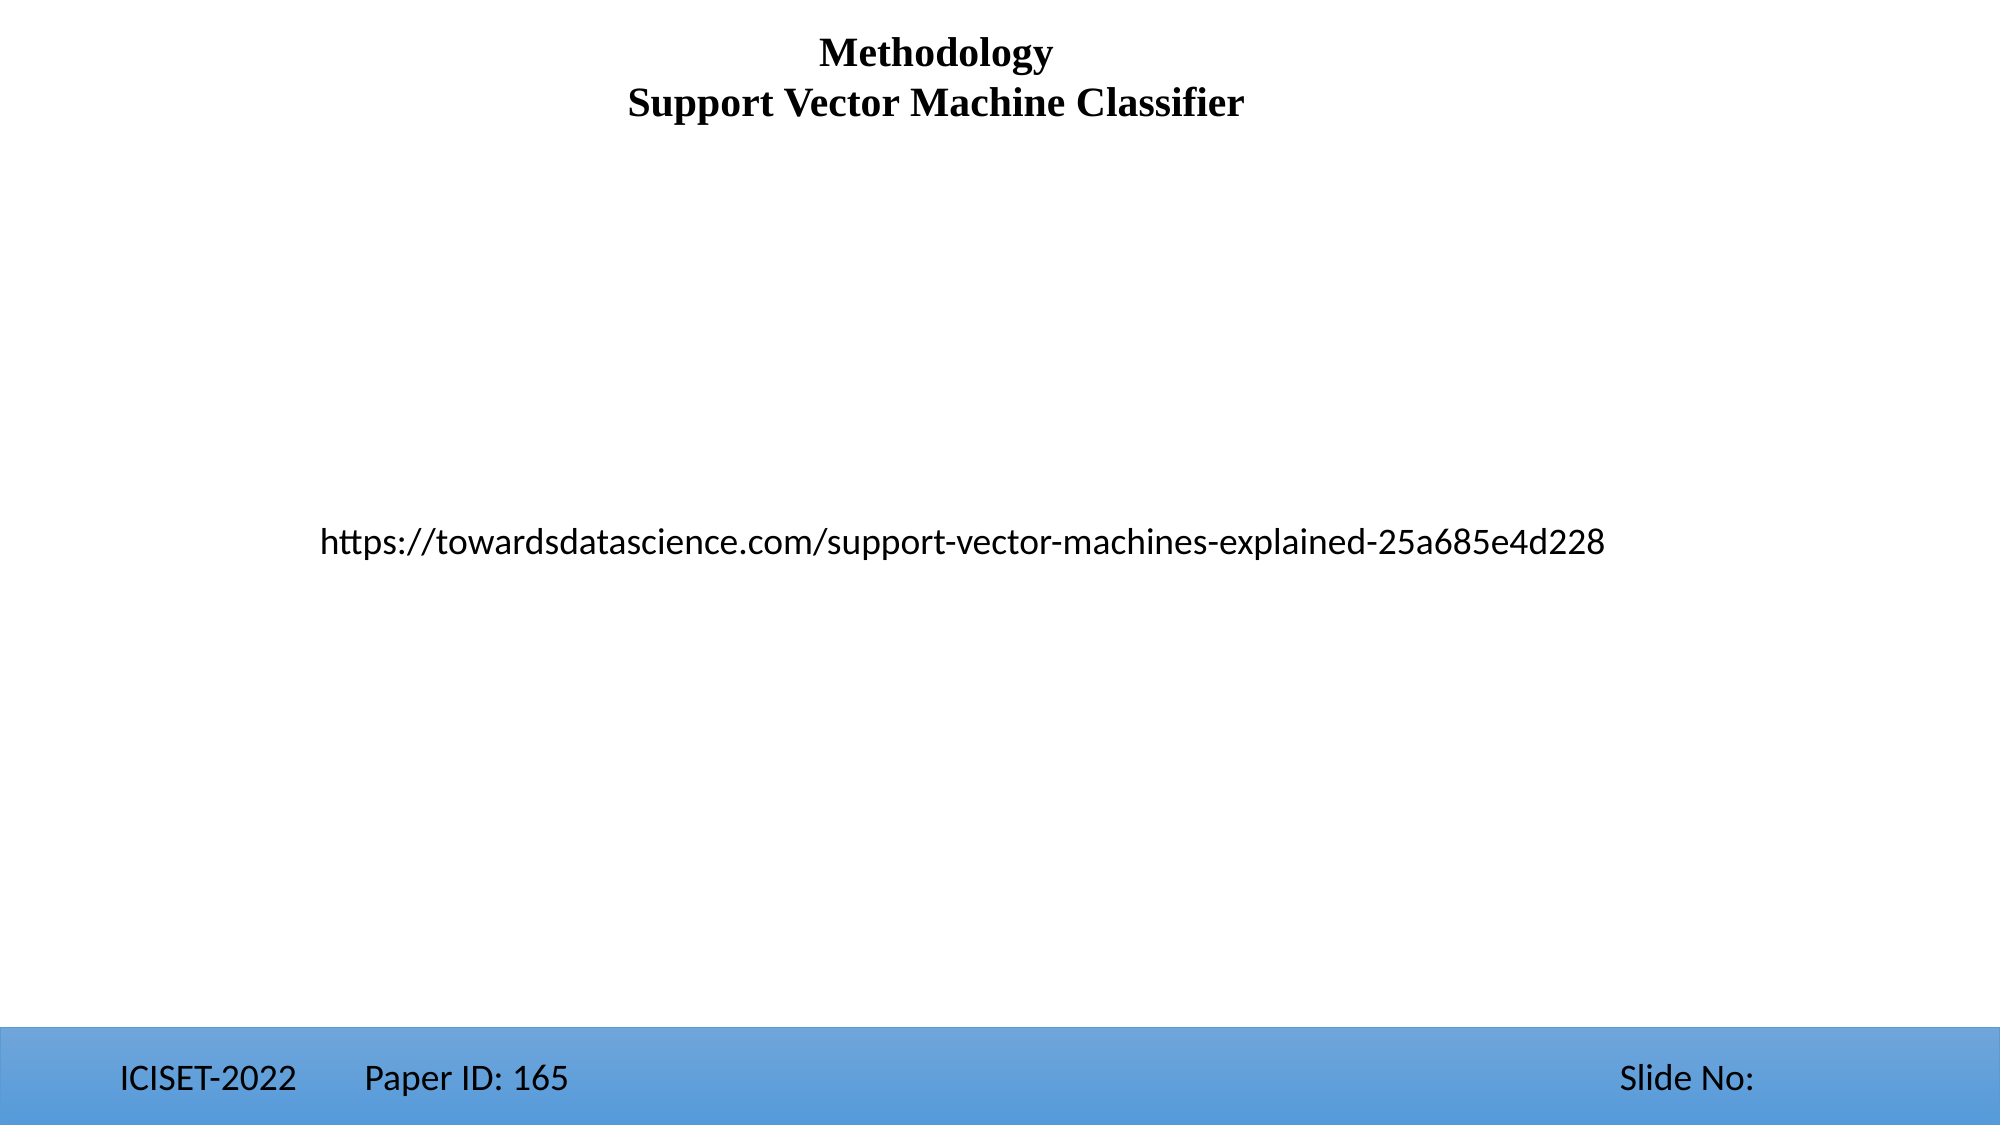

Methodology
Support Vector Machine Classifier
https://towardsdatascience.com/support-vector-machines-explained-25a685e4d228

ICISET-2022        Paper ID: 165 							Slide No: